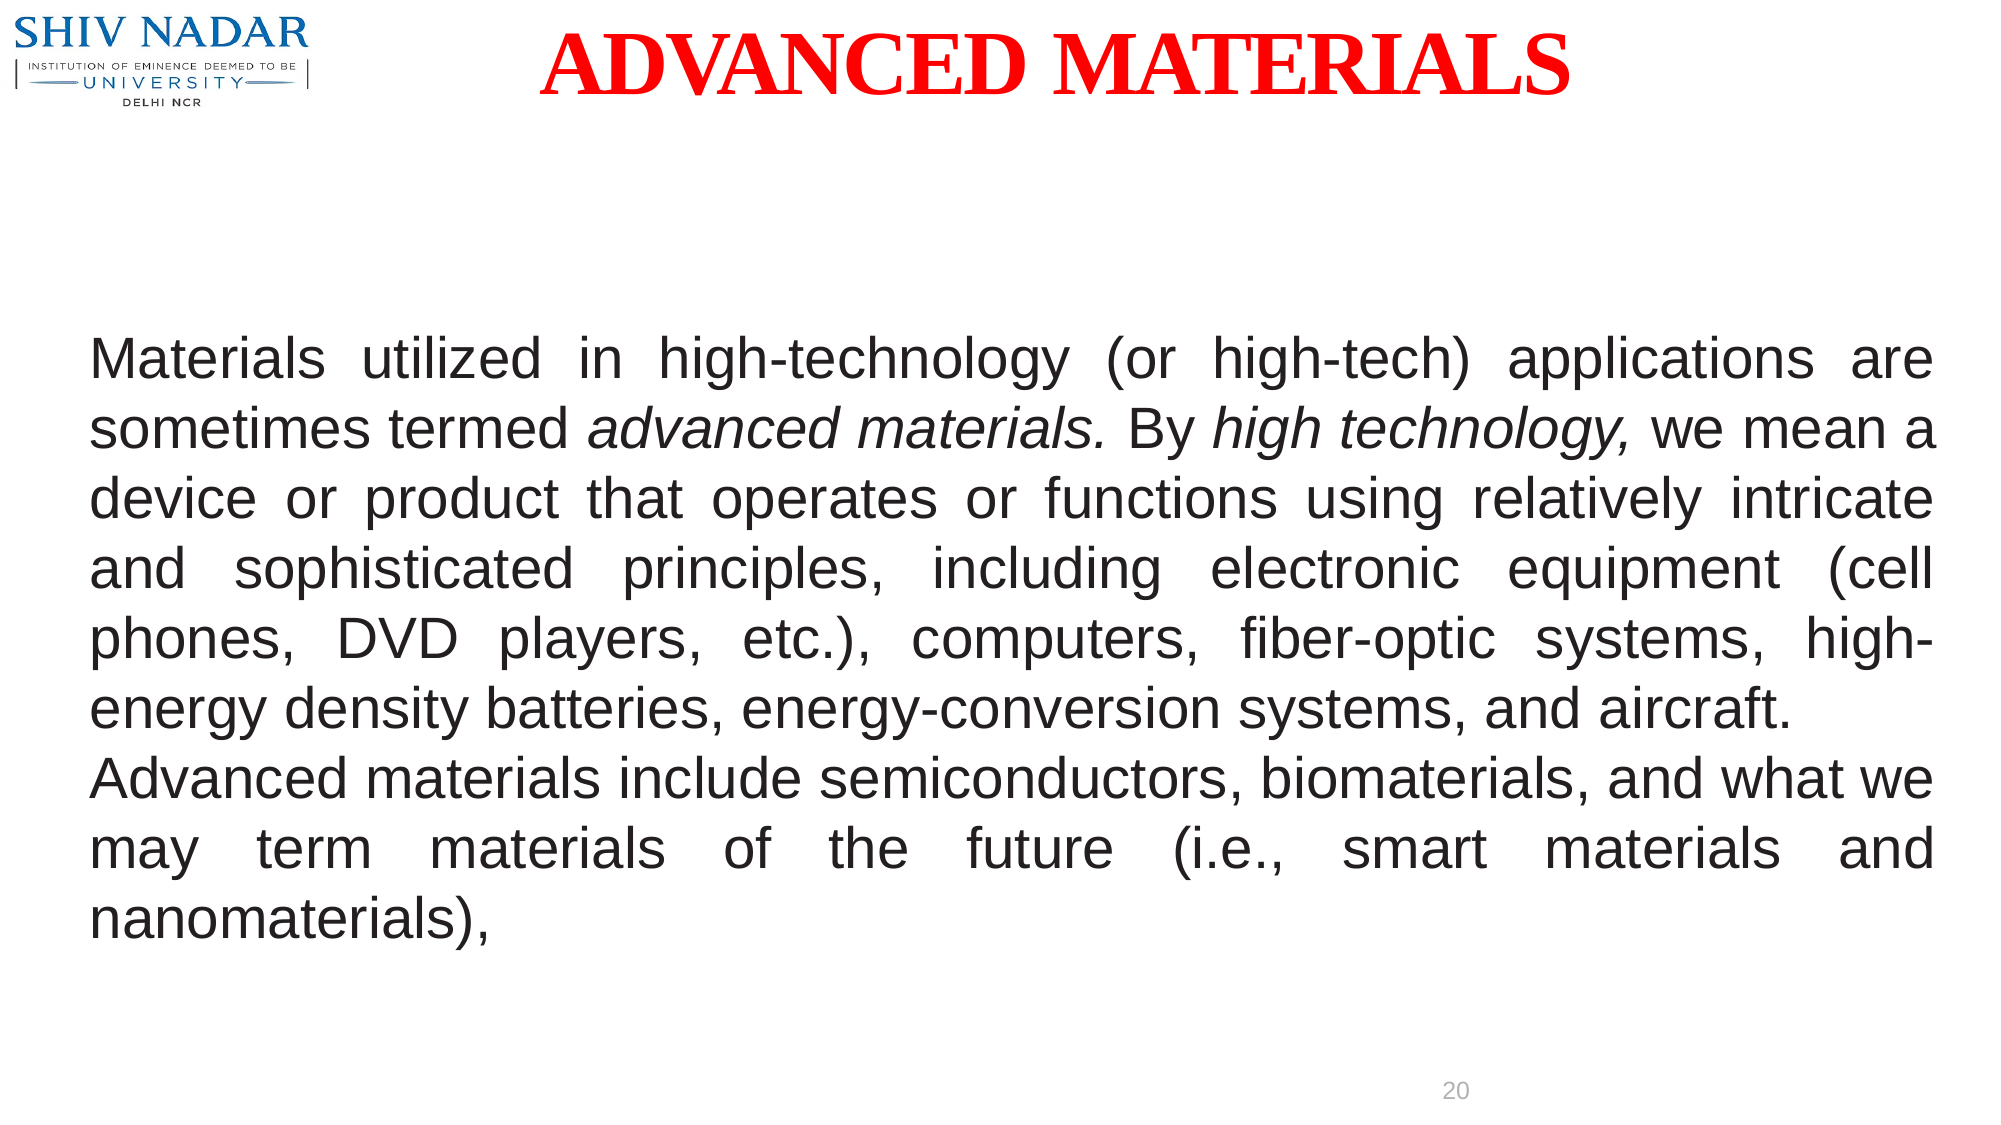

# ADVANCED MATERIALS
Materials utilized in high-technology (or high-tech) applications are sometimes termed advanced materials. By high technology, we mean a device or product that operates or functions using relatively intricate and sophisticated principles, including electronic equipment (cell phones, DVD players, etc.), computers, fiber-optic systems, high-energy density batteries, energy-conversion systems, and aircraft.
Advanced materials include semiconductors, biomaterials, and what we may term materials of the future (i.e., smart materials and nanomaterials),
20